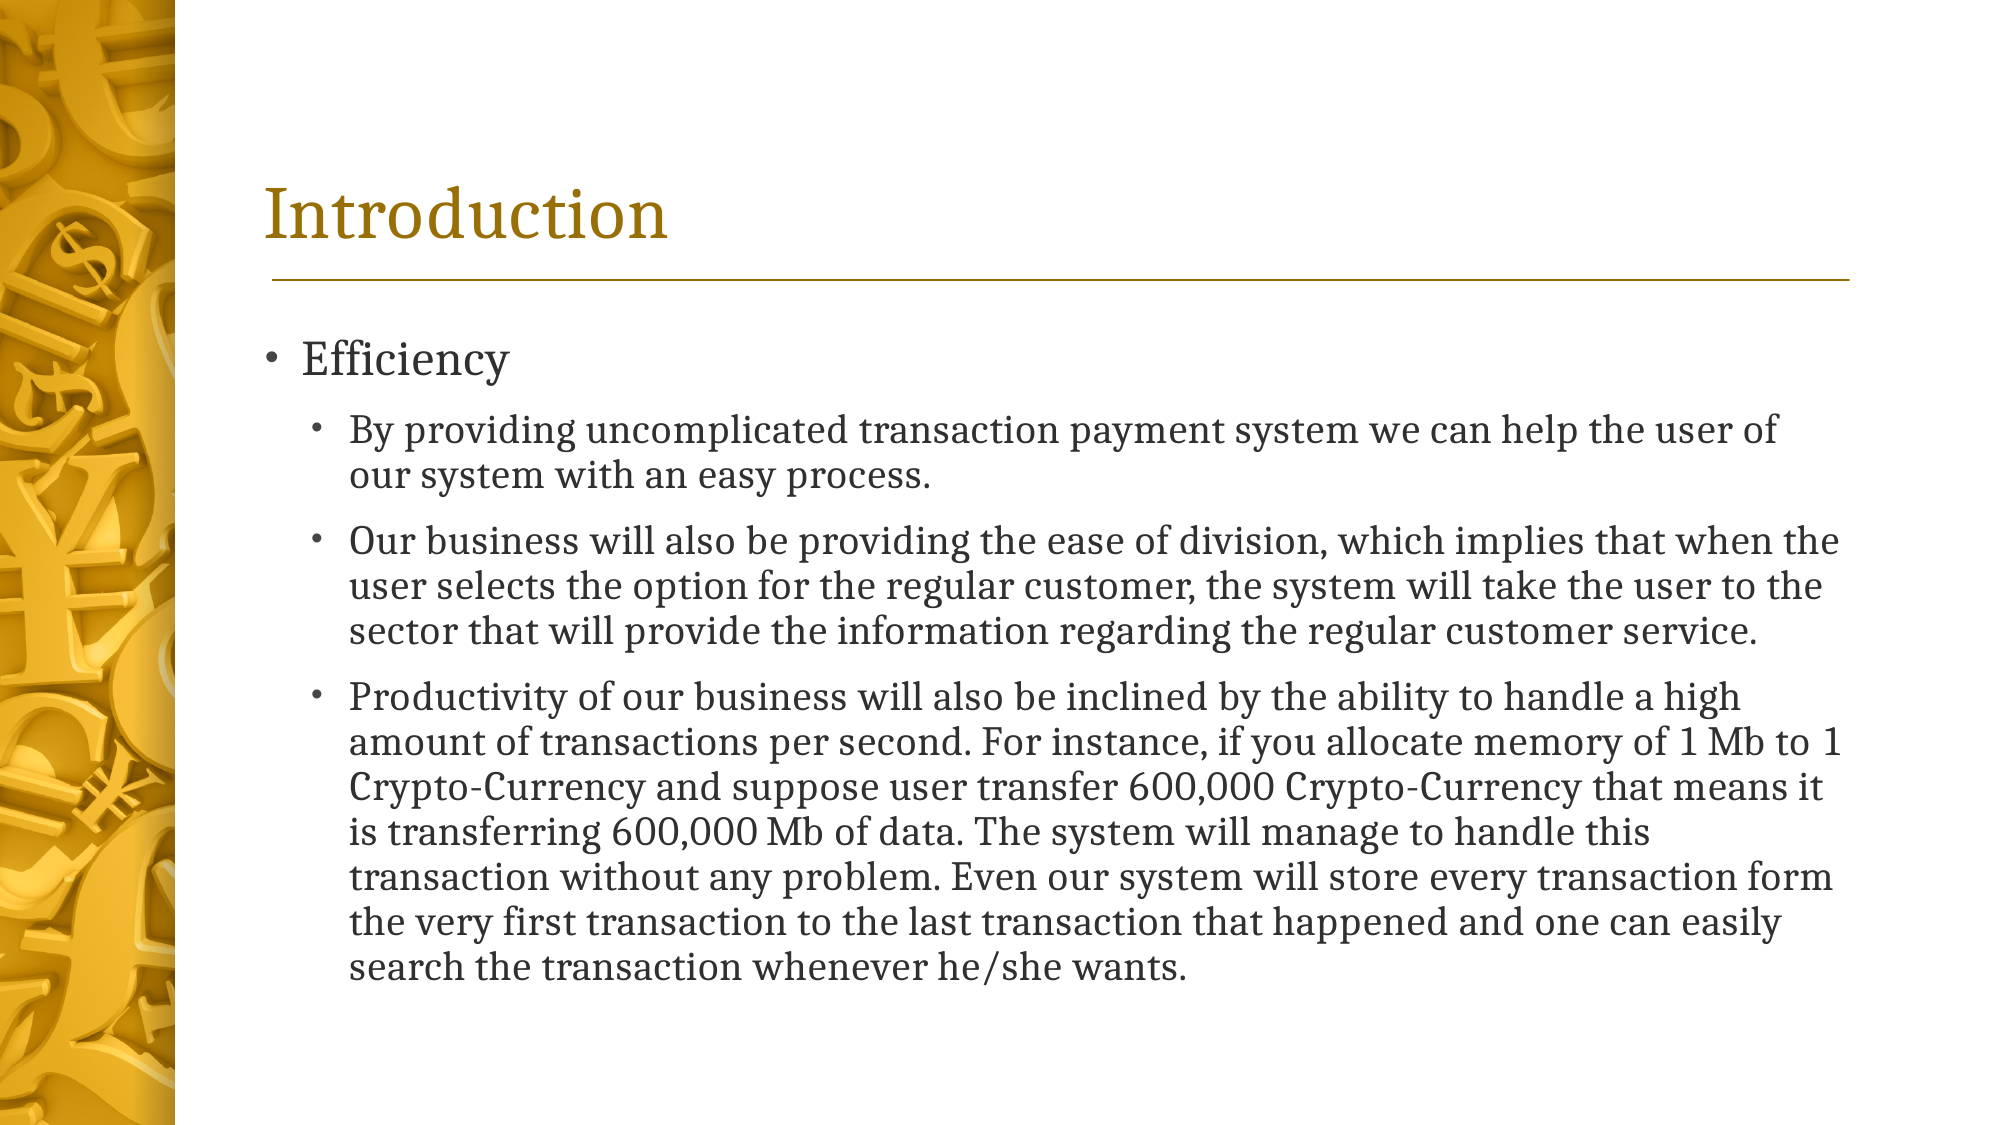

# Introduction
Efficiency
By providing uncomplicated transaction payment system we can help the user of our system with an easy process.
Our business will also be providing the ease of division, which implies that when the user selects the option for the regular customer, the system will take the user to the sector that will provide the information regarding the regular customer service.
Productivity of our business will also be inclined by the ability to handle a high amount of transactions per second. For instance, if you allocate memory of 1 Mb to 1 Crypto-Currency and suppose user transfer 600,000 Crypto-Currency that means it is transferring 600,000 Mb of data. The system will manage to handle this transaction without any problem. Even our system will store every transaction form the very first transaction to the last transaction that happened and one can easily search the transaction whenever he/she wants.